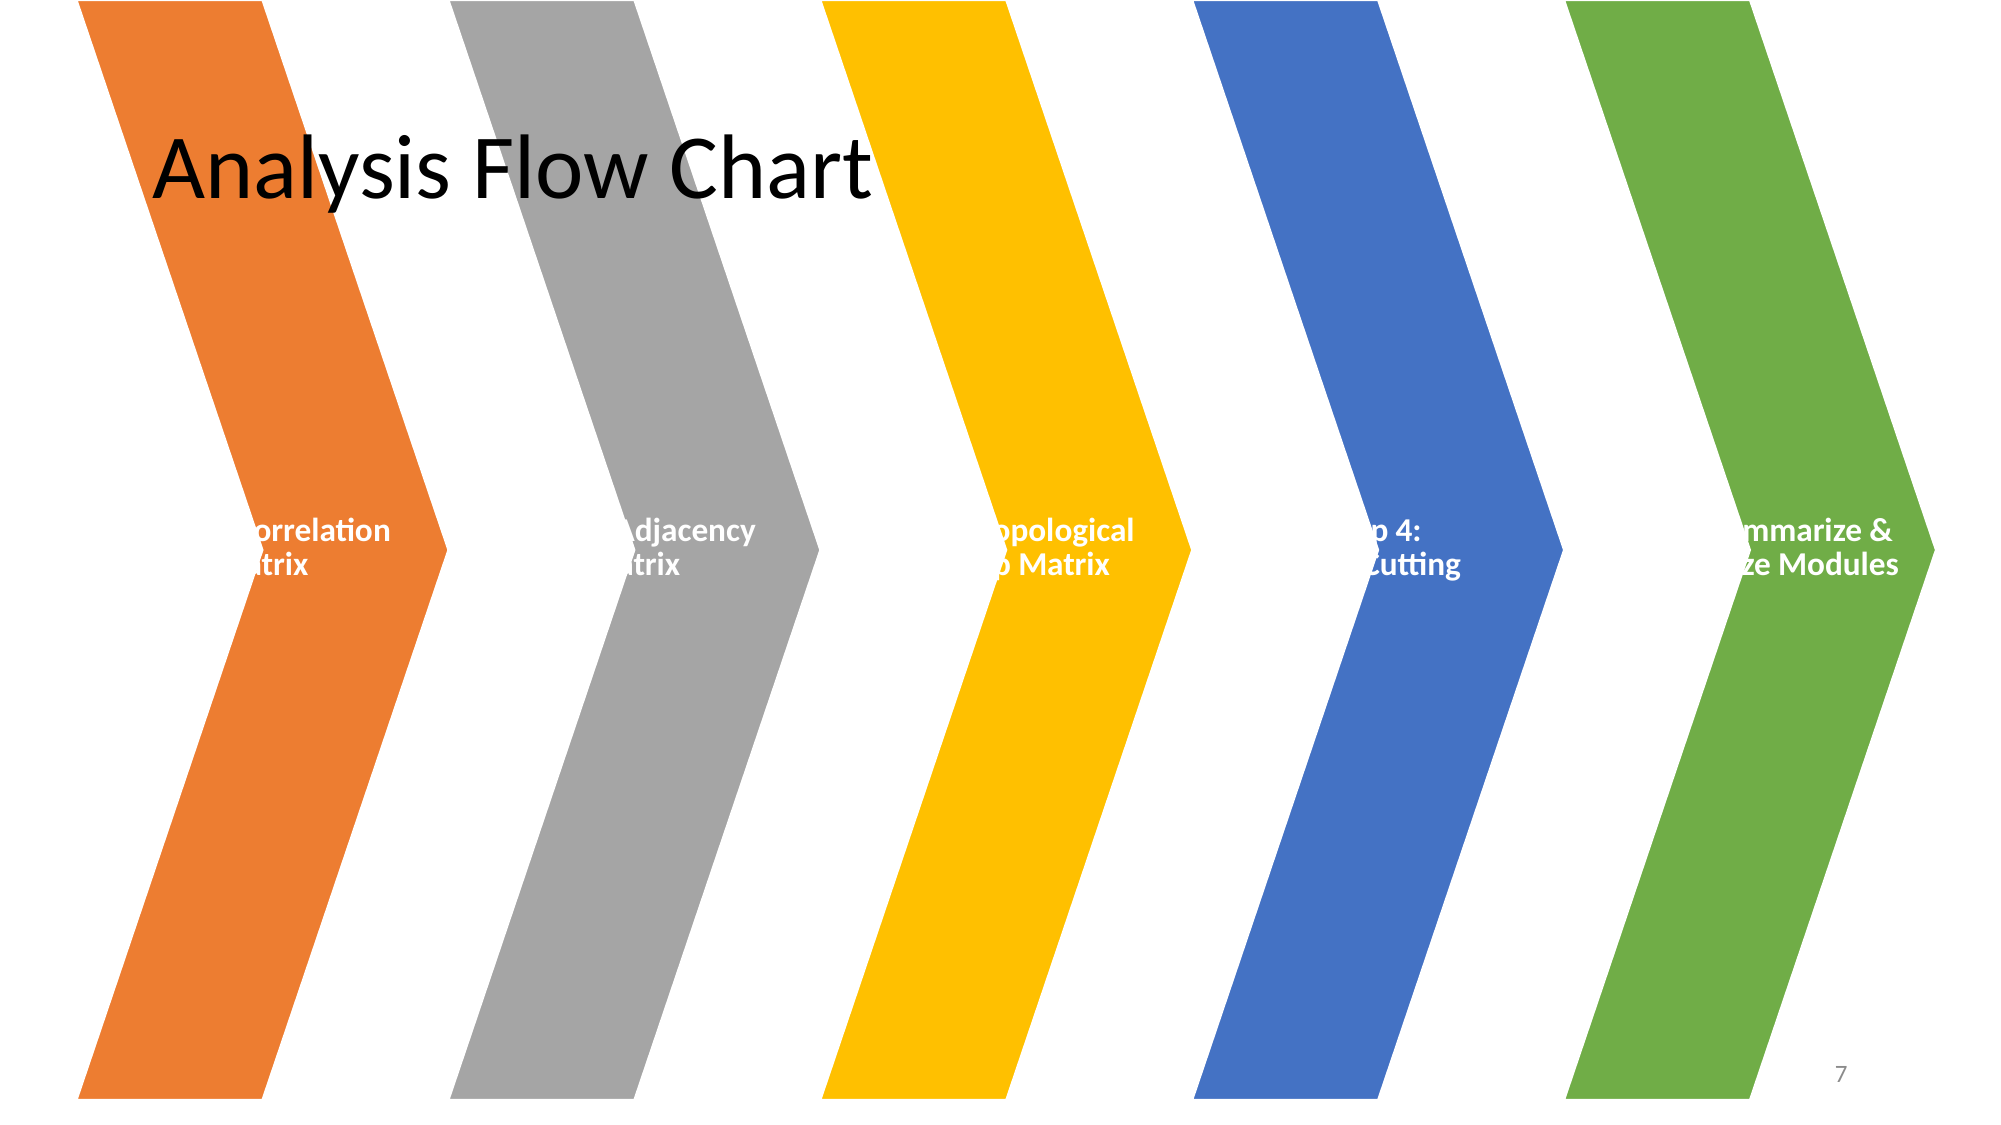

Step 1: Correlation Matrix
Step 2: Adjacency Matrix
Step 3: Topological Overlap Matrix
Step 4:
Tree Cutting
Step 5: Summarize & Characterize Modules
# Analysis Flow Chart
7